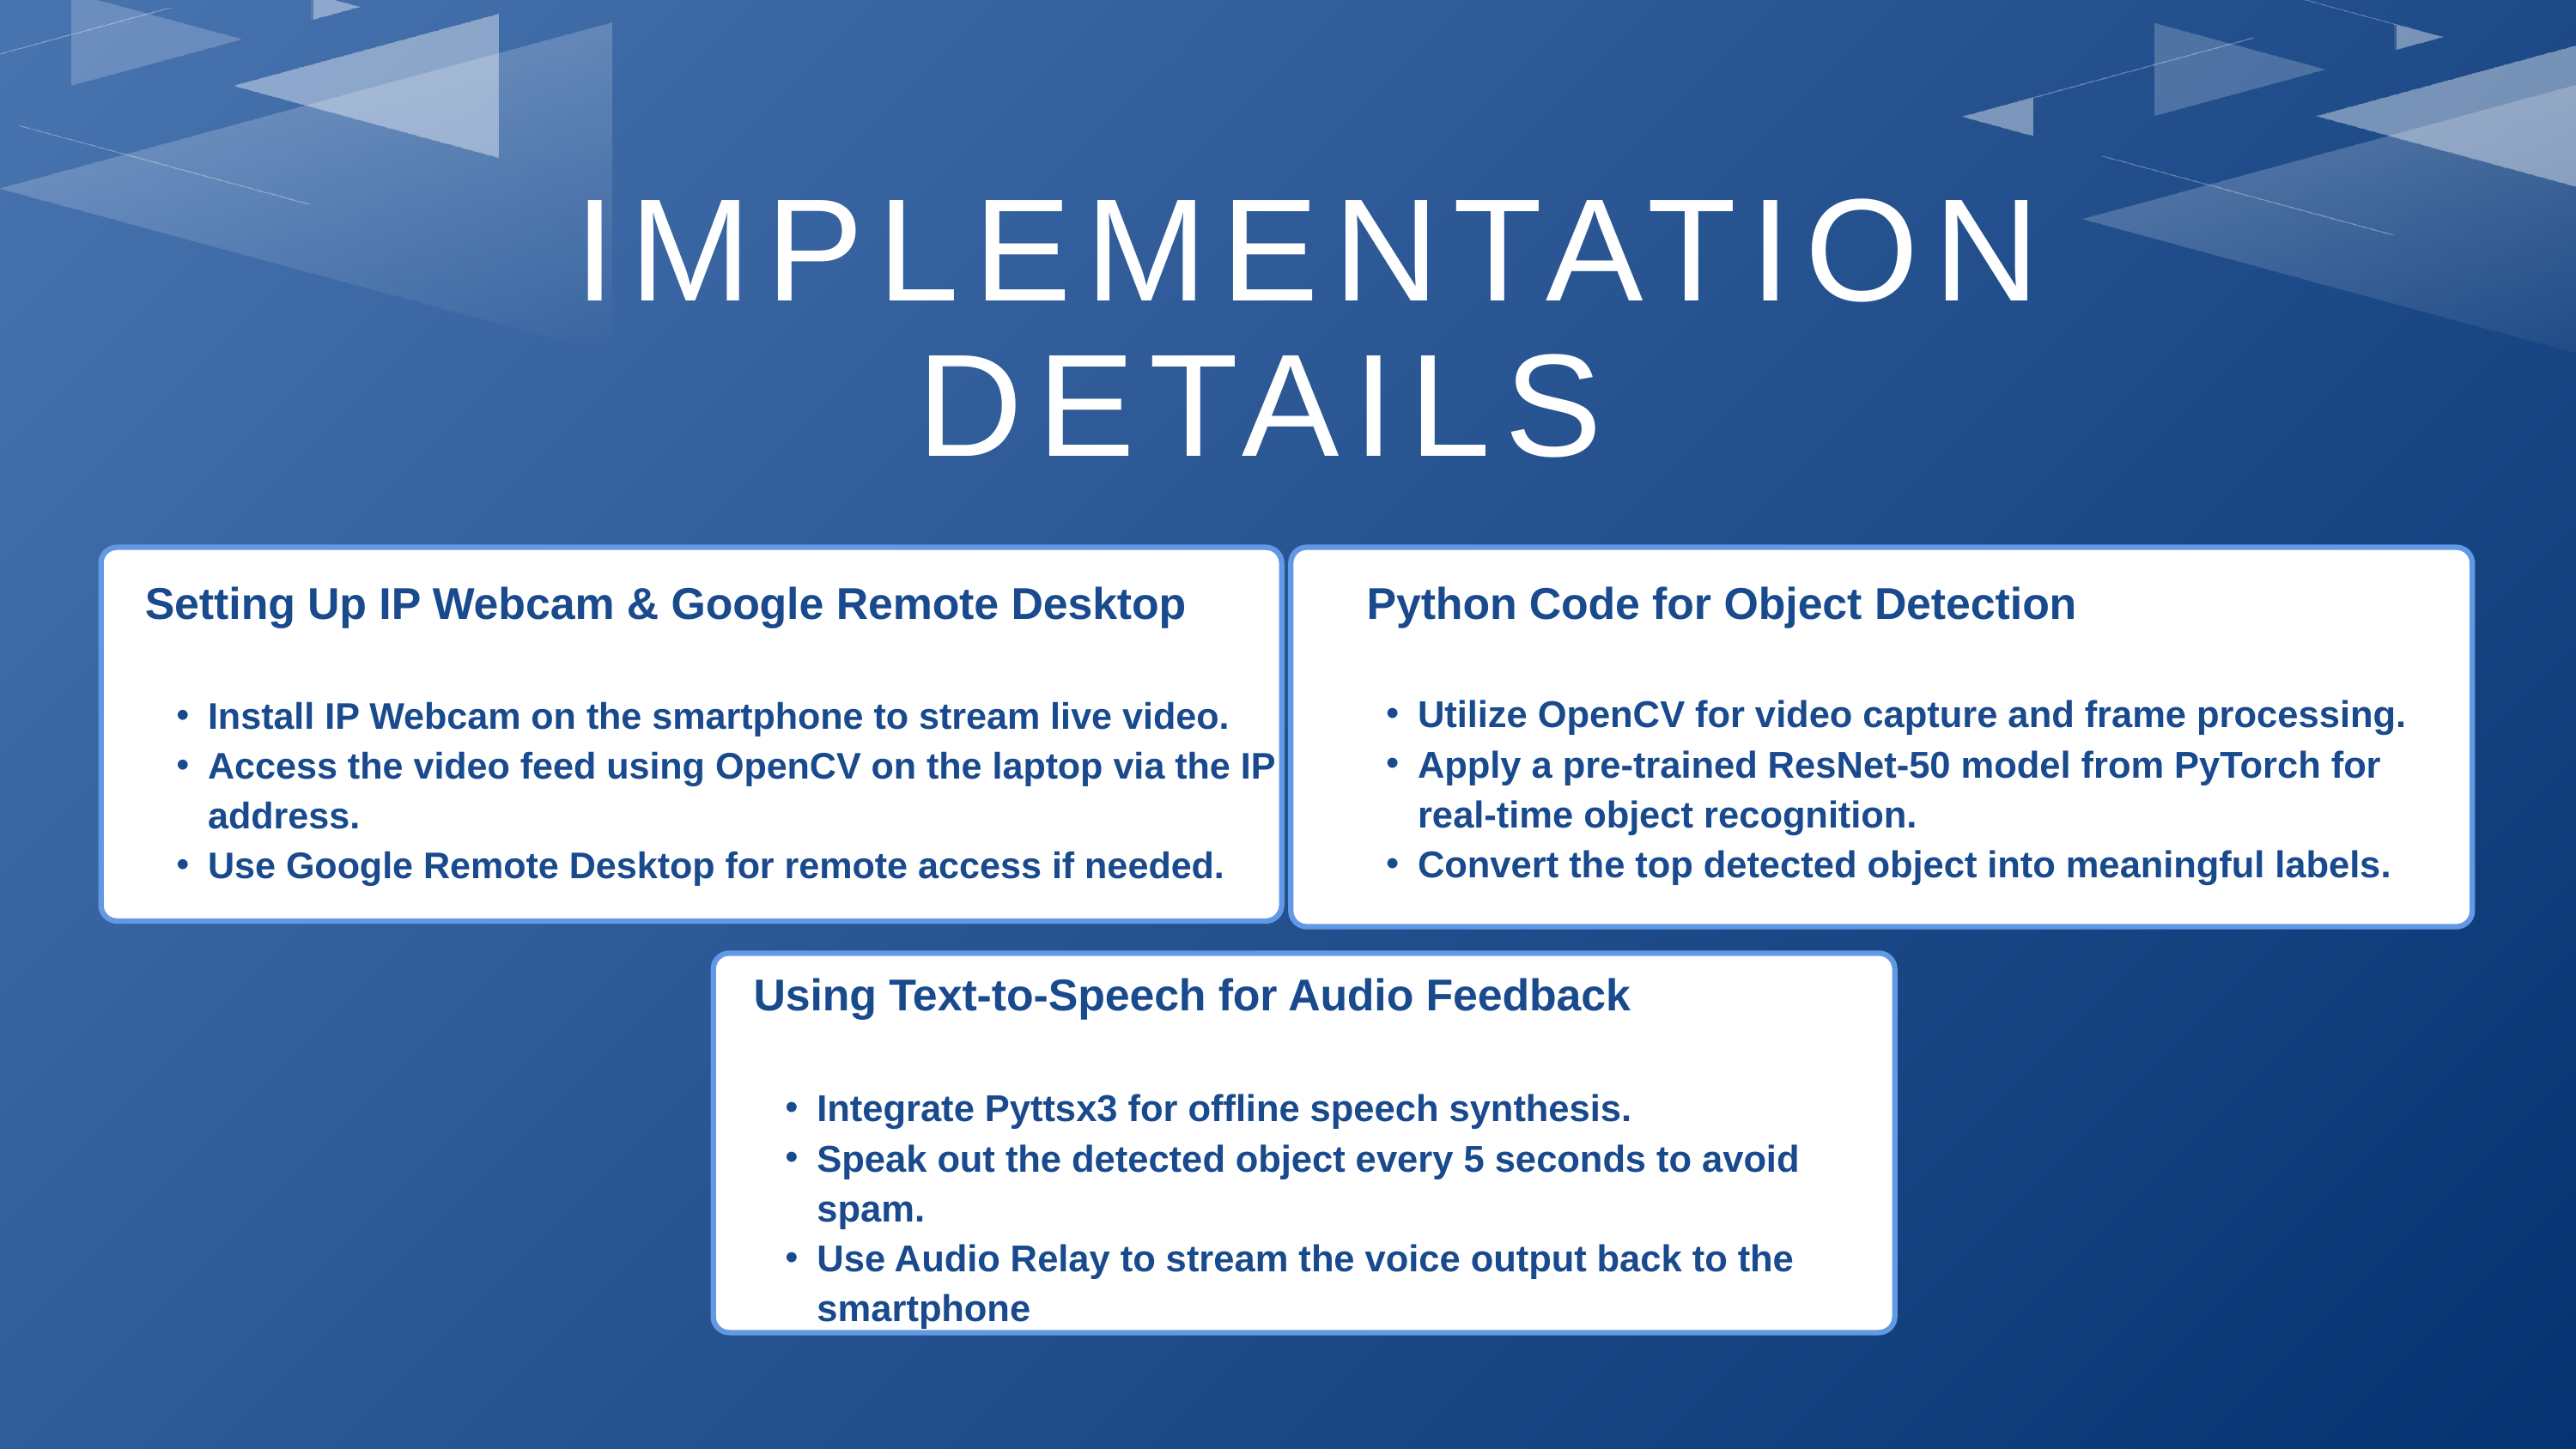

IMPLEMENTATION DETAILS

Setting Up IP Webcam & Google Remote Desktop

Install IP Webcam on the smartphone to stream live video.
Access the video feed using OpenCV on the laptop via the IP address.
Use Google Remote Desktop for remote access if needed.

 Python Code for Object Detection

Utilize OpenCV for video capture and frame processing.
Apply a pre-trained ResNet-50 model from PyTorch for real-time object recognition.
Convert the top detected object into meaningful labels.

Using Text-to-Speech for Audio Feedback

Integrate Pyttsx3 for offline speech synthesis.
Speak out the detected object every 5 seconds to avoid spam.
Use Audio Relay to stream the voice output back to the smartphone